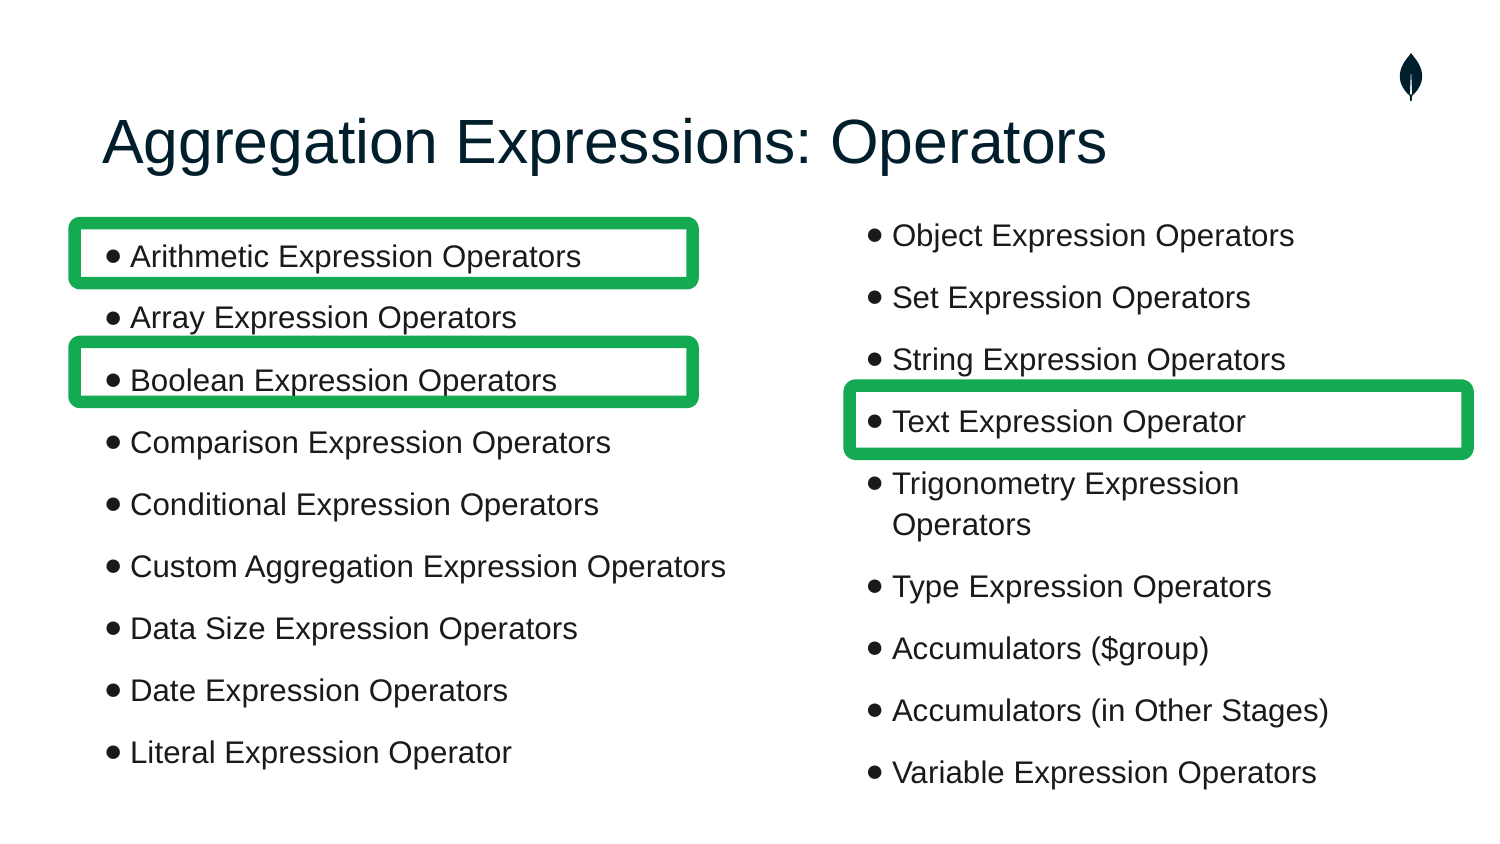

# Aggregation Expressions: Operators

Object Expression Operators
Set Expression Operators
String Expression Operators
Text Expression Operator
Trigonometry Expression Operators
Type Expression Operators
Accumulators ($group)
Accumulators (in Other Stages)
Variable Expression Operators

Arithmetic Expression Operators
Array Expression Operators
Boolean Expression Operators
Comparison Expression Operators
Conditional Expression Operators
Custom Aggregation Expression Operators
Data Size Expression Operators
Date Expression Operators
Literal Expression Operator